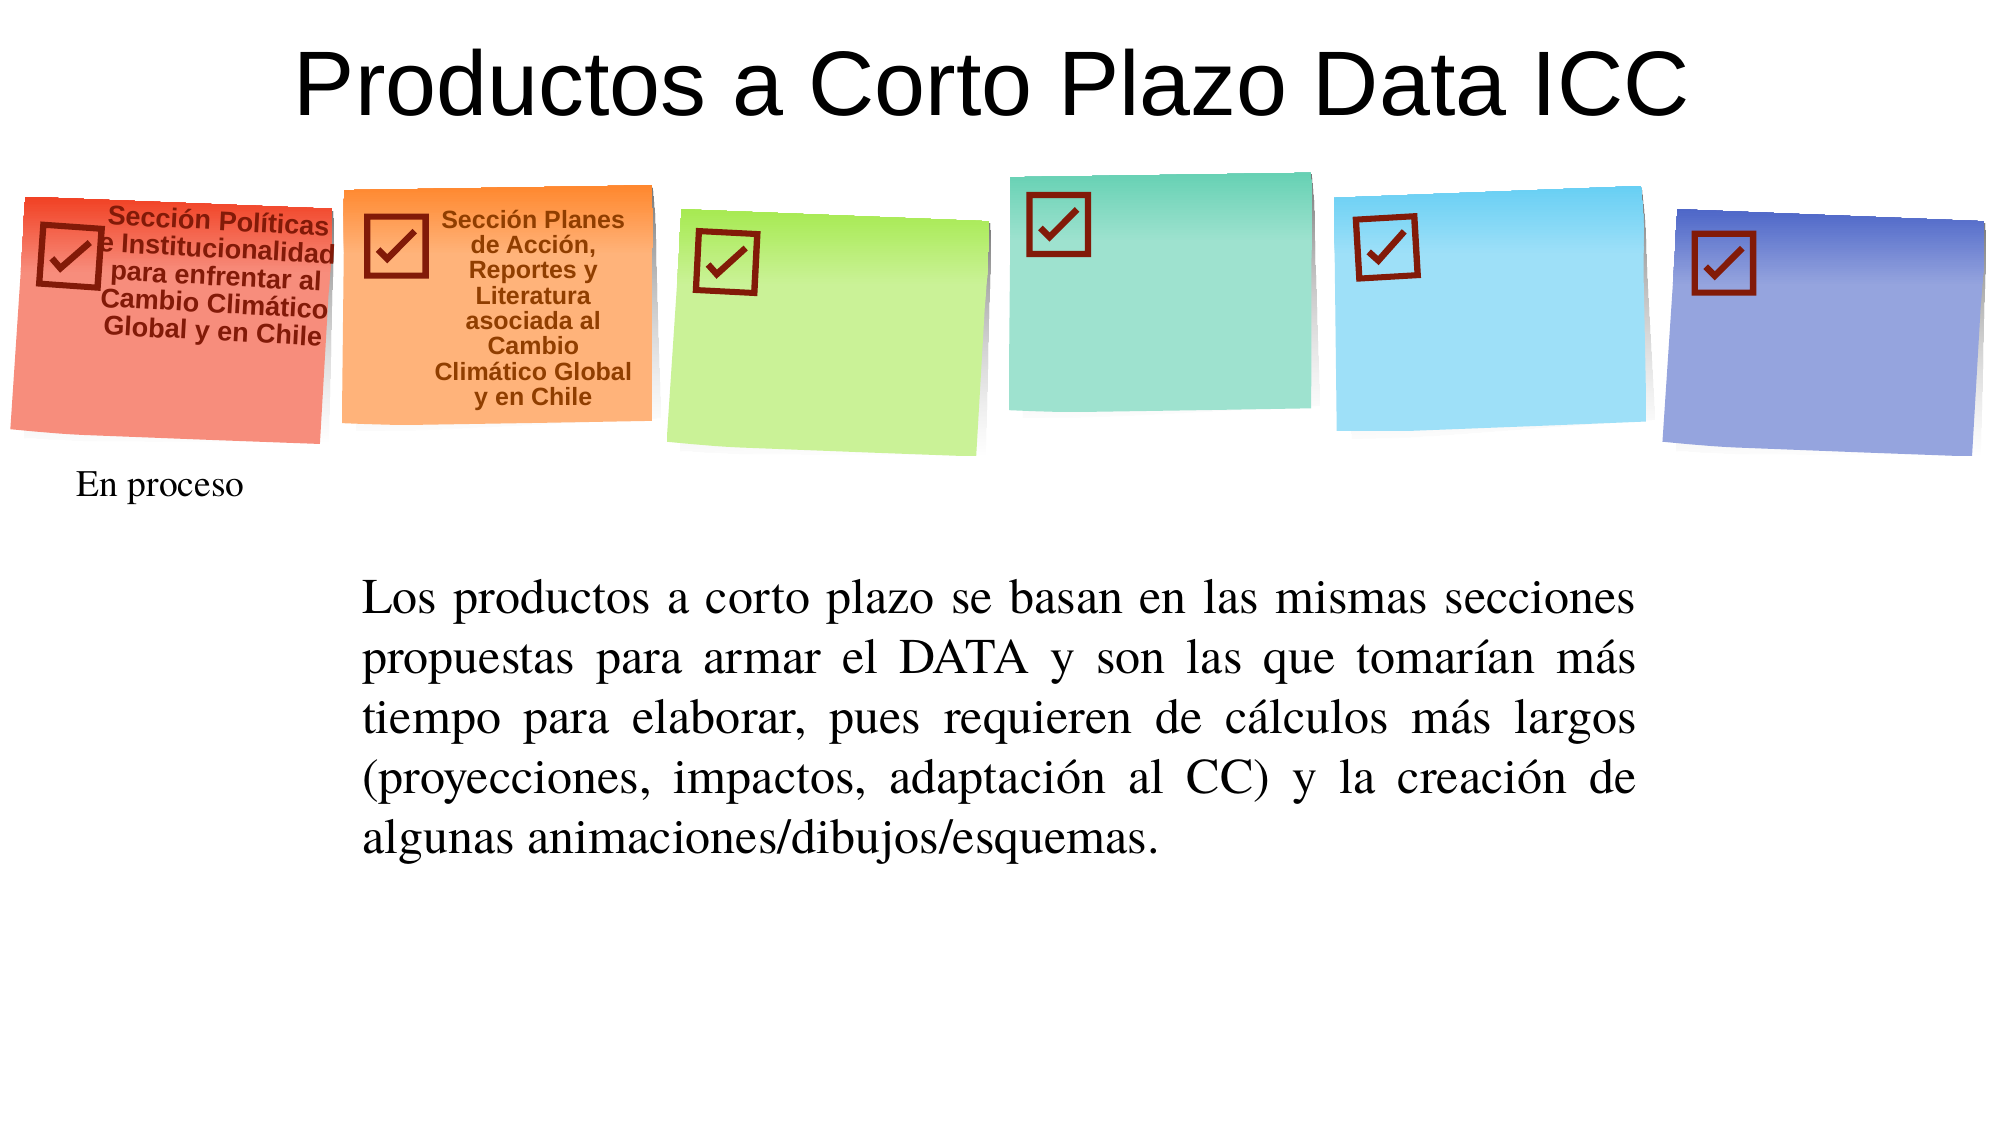

# Productos a Corto Plazo Data ICC

Sección Planes de Acción, Reportes y Literatura asociada al Cambio Climático Global y en Chile

Sección Políticas e Institucionalidad para enfrentar al Cambio Climático Global y en Chile

En proceso

Los productos a corto plazo se basan en las mismas secciones propuestas para armar el DATA y son las que tomarían más tiempo para elaborar, pues requieren de cálculos más largos (proyecciones, impactos, adaptación al CC) y la creación de algunas animaciones/dibujos/esquemas.